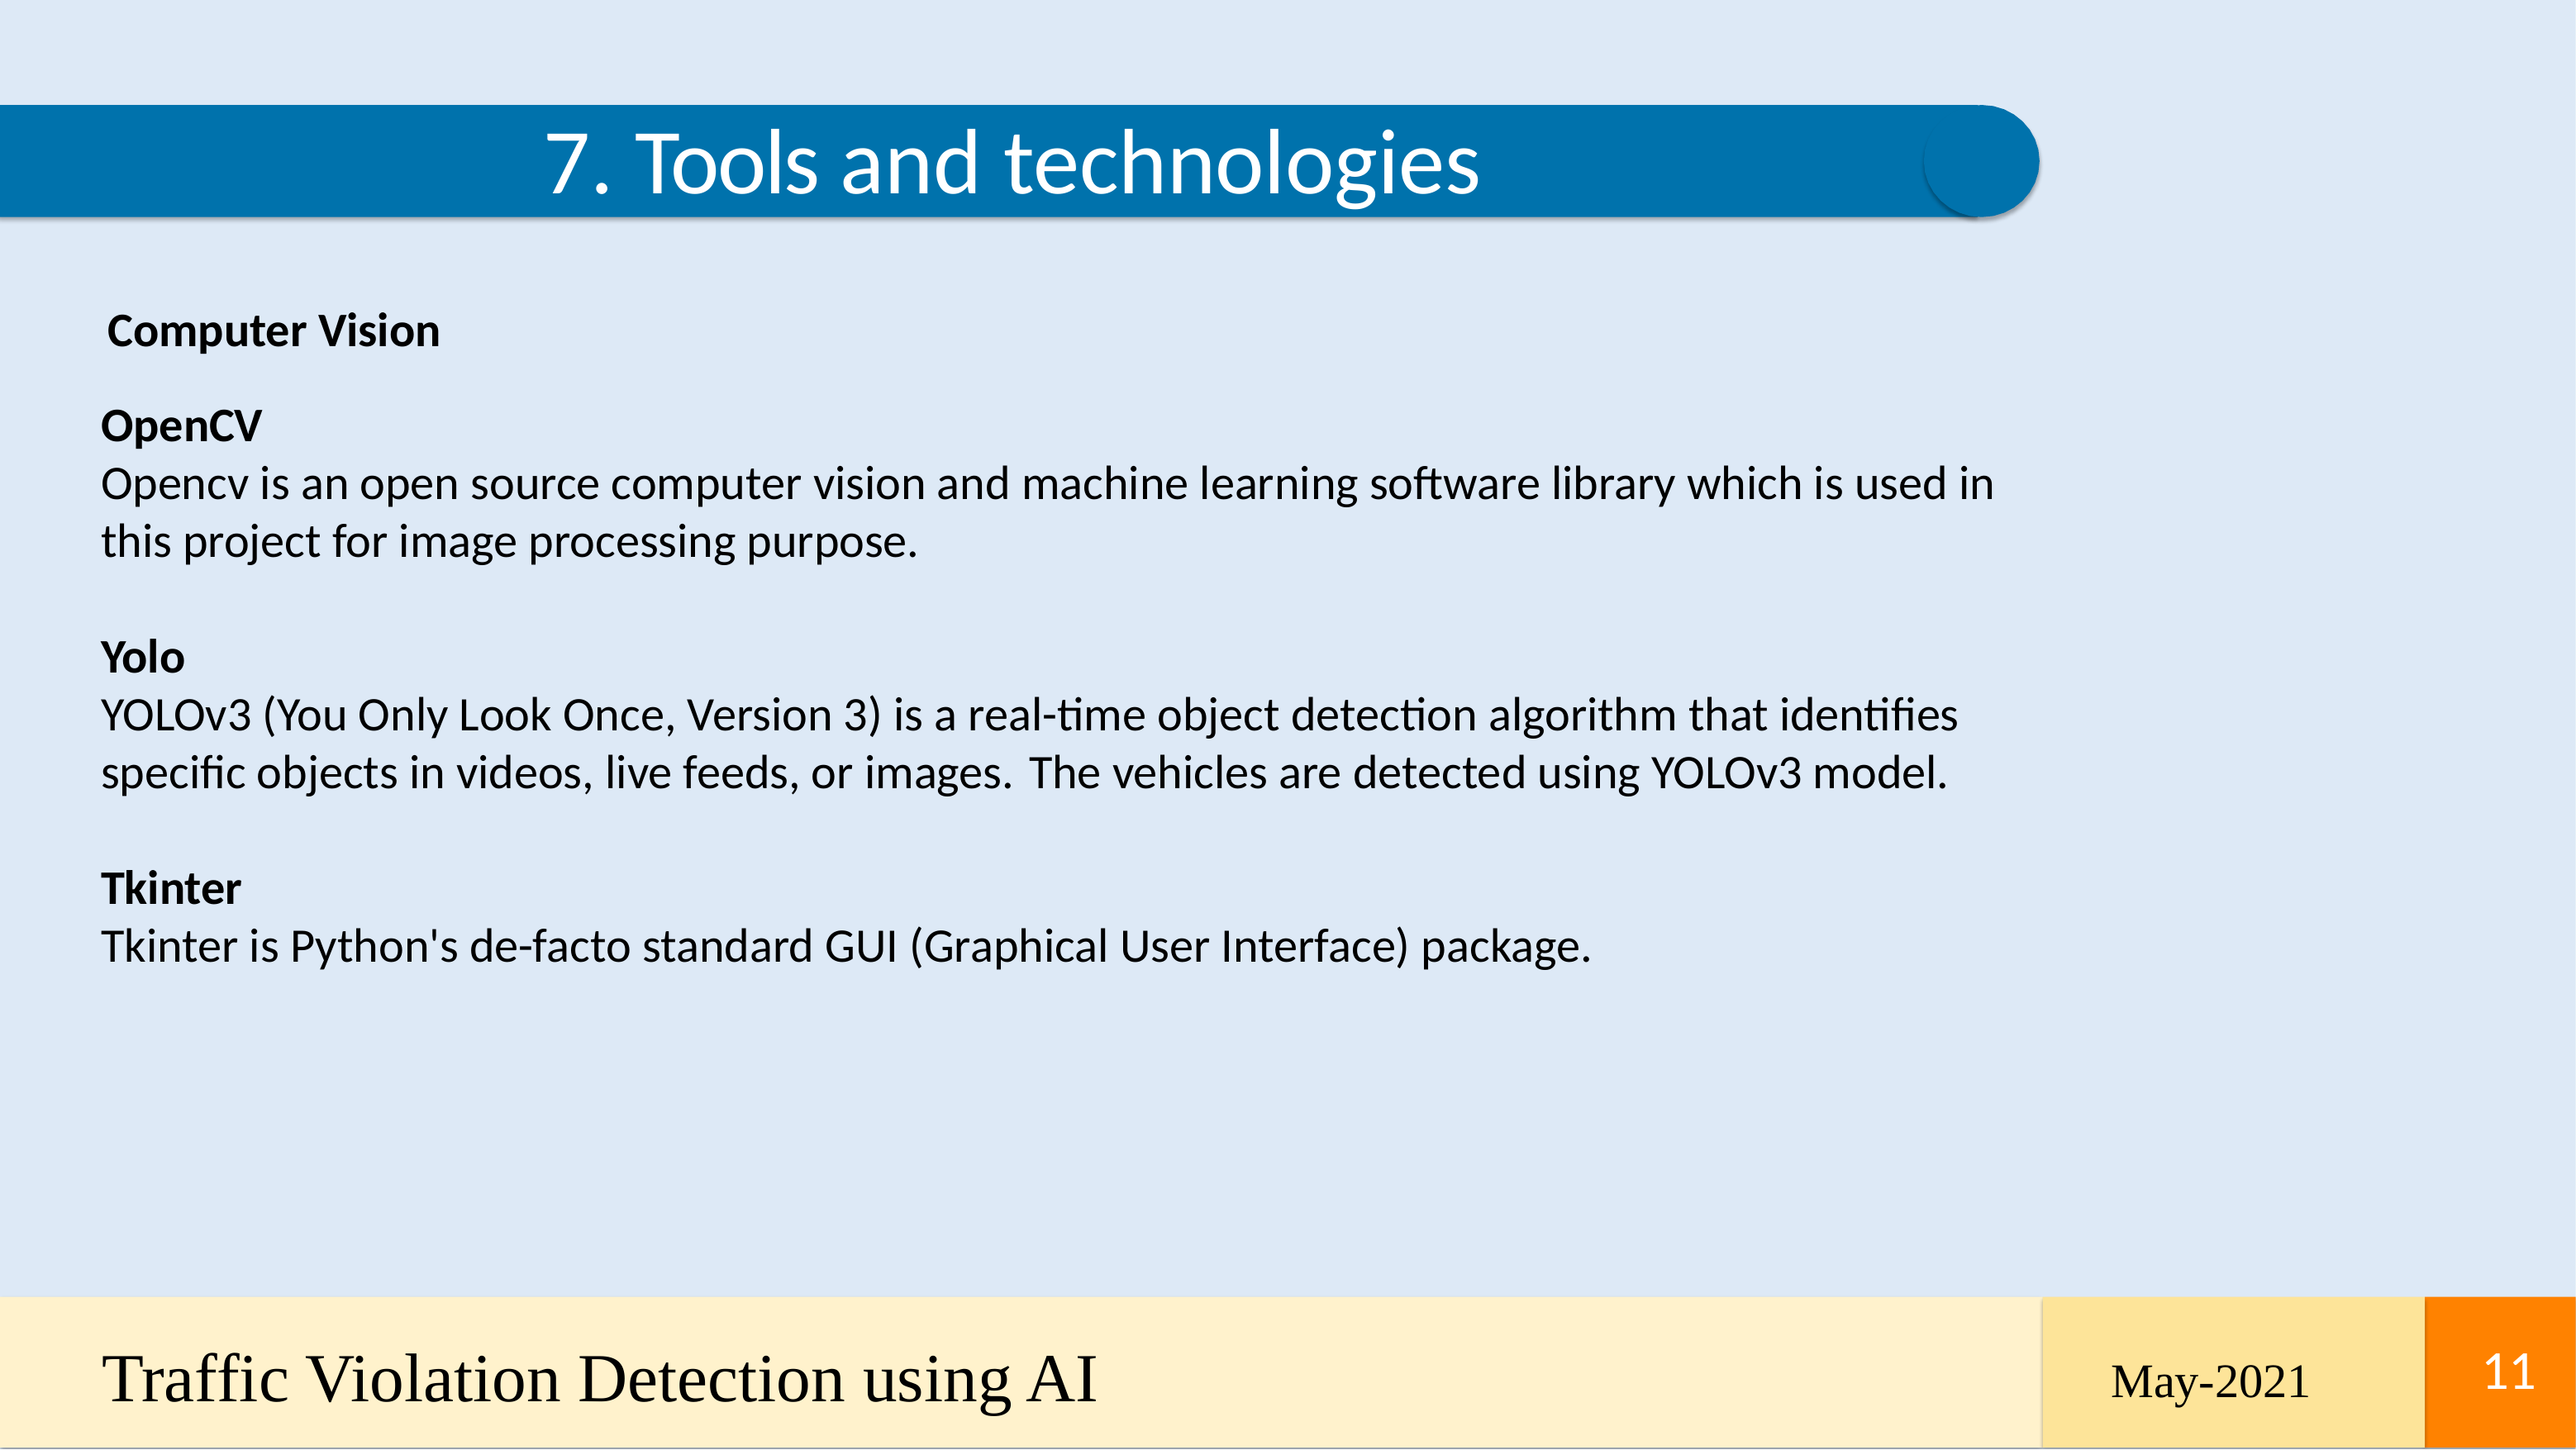

7. Tools and technologies

 Computer Vision

OpenCV
Opencv is an open source computer vision and machine learning software library which is used in this project for image processing purpose.

Yolo
YOLOv3 (You Only Look Once, Version 3) is a real-time object detection algorithm that identifies specific objects in videos, live feeds, or images.  The vehicles are detected using YOLOv3 model.

Tkinter
Tkinter is Python's de-facto standard GUI (Graphical User Interface) package.

Traffic Violation Detection using AI
11
May-2021